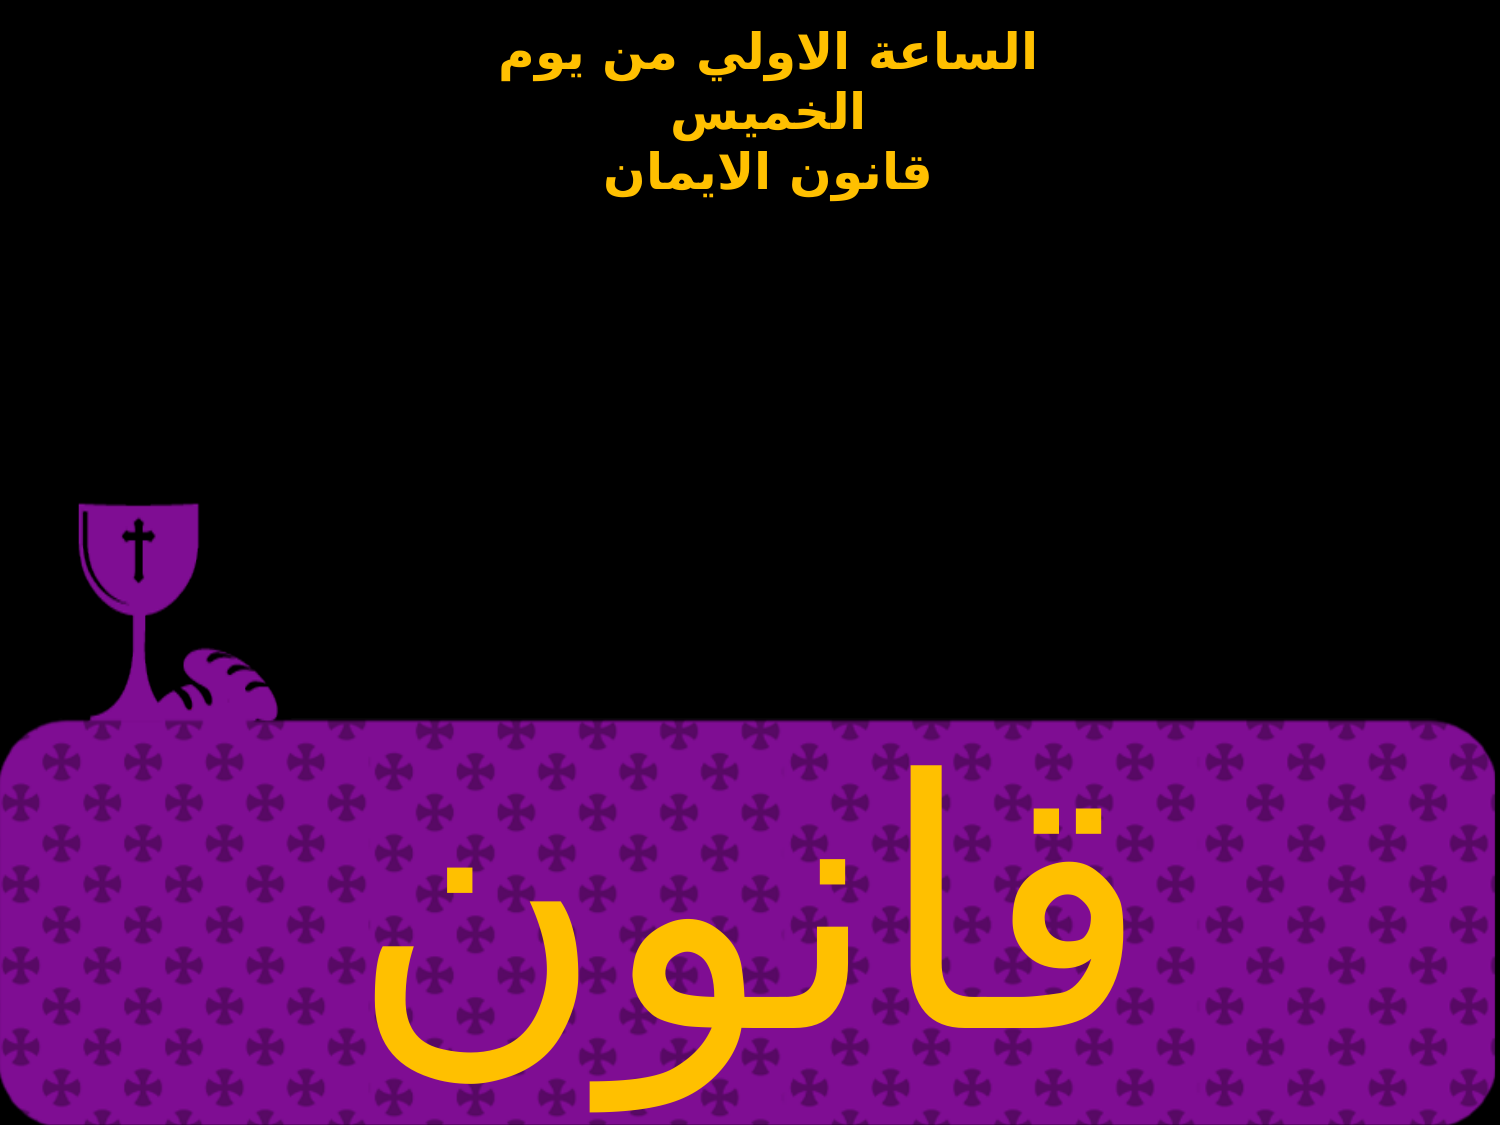

| قانون الإيمان |
| --- |